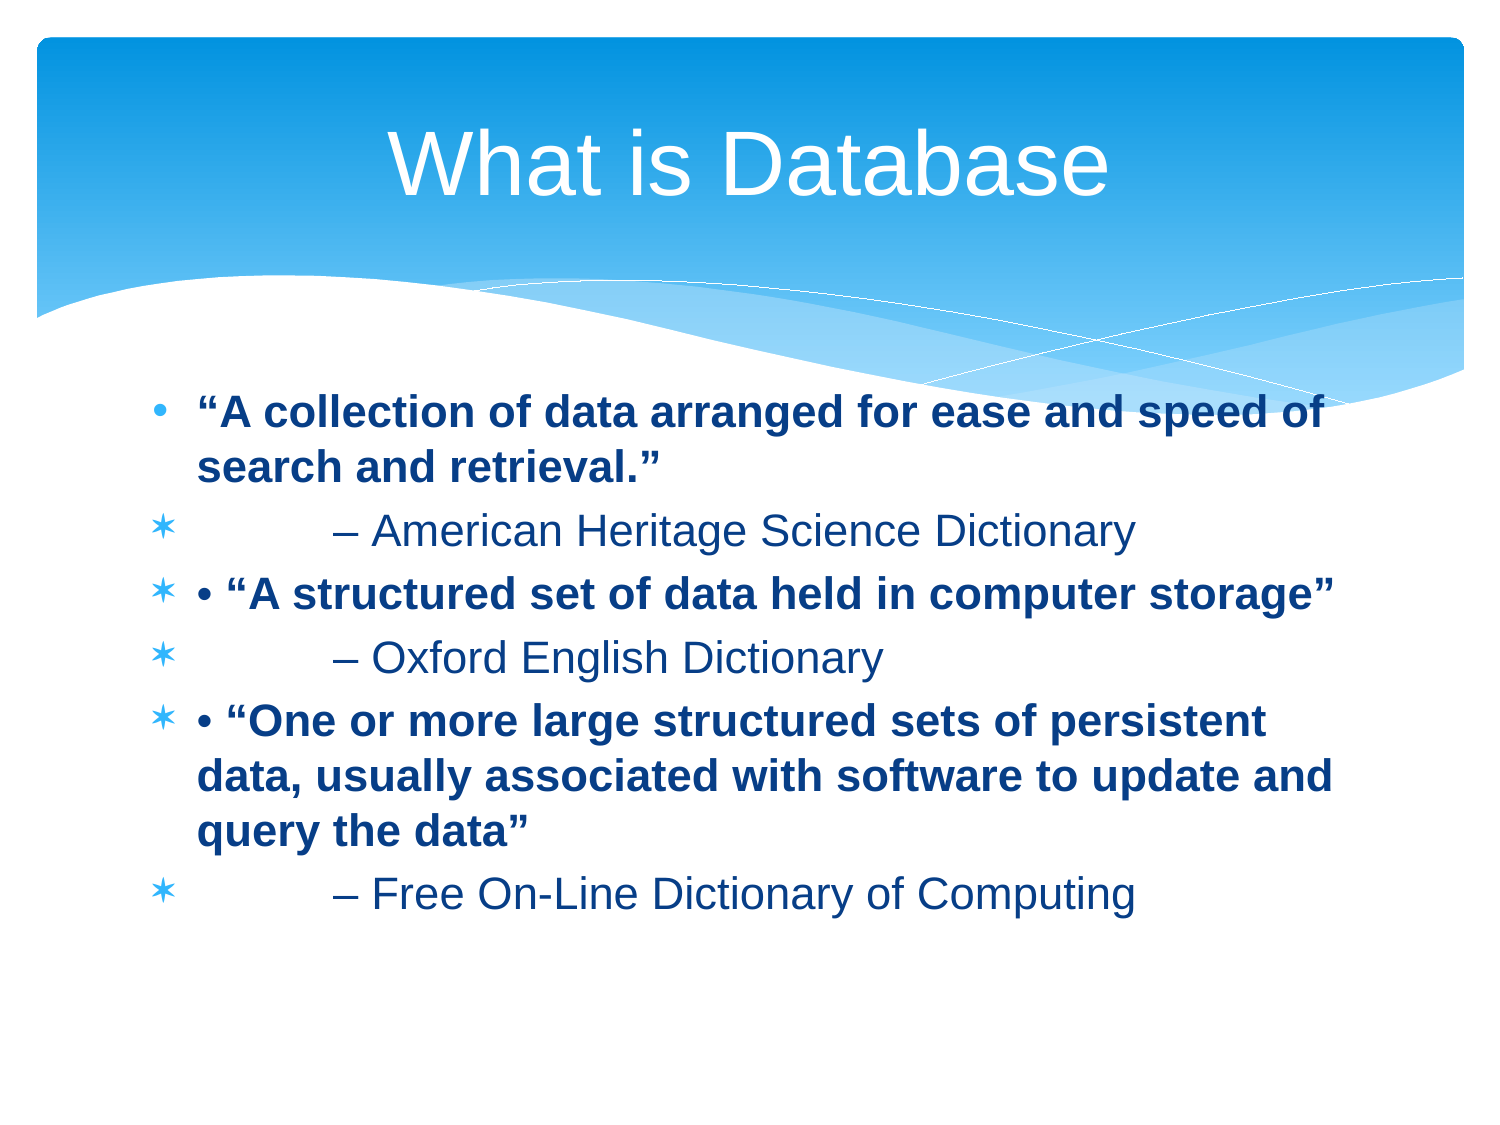

# What is Database
“A collection of data arranged for ease and speed of search and retrieval.”
	‒ American Heritage Science Dictionary
• “A structured set of data held in computer storage”
	‒ Oxford English Dictionary
• “One or more large structured sets of persistent data, usually associated with software to update and query the data”
	‒ Free On-Line Dictionary of Computing